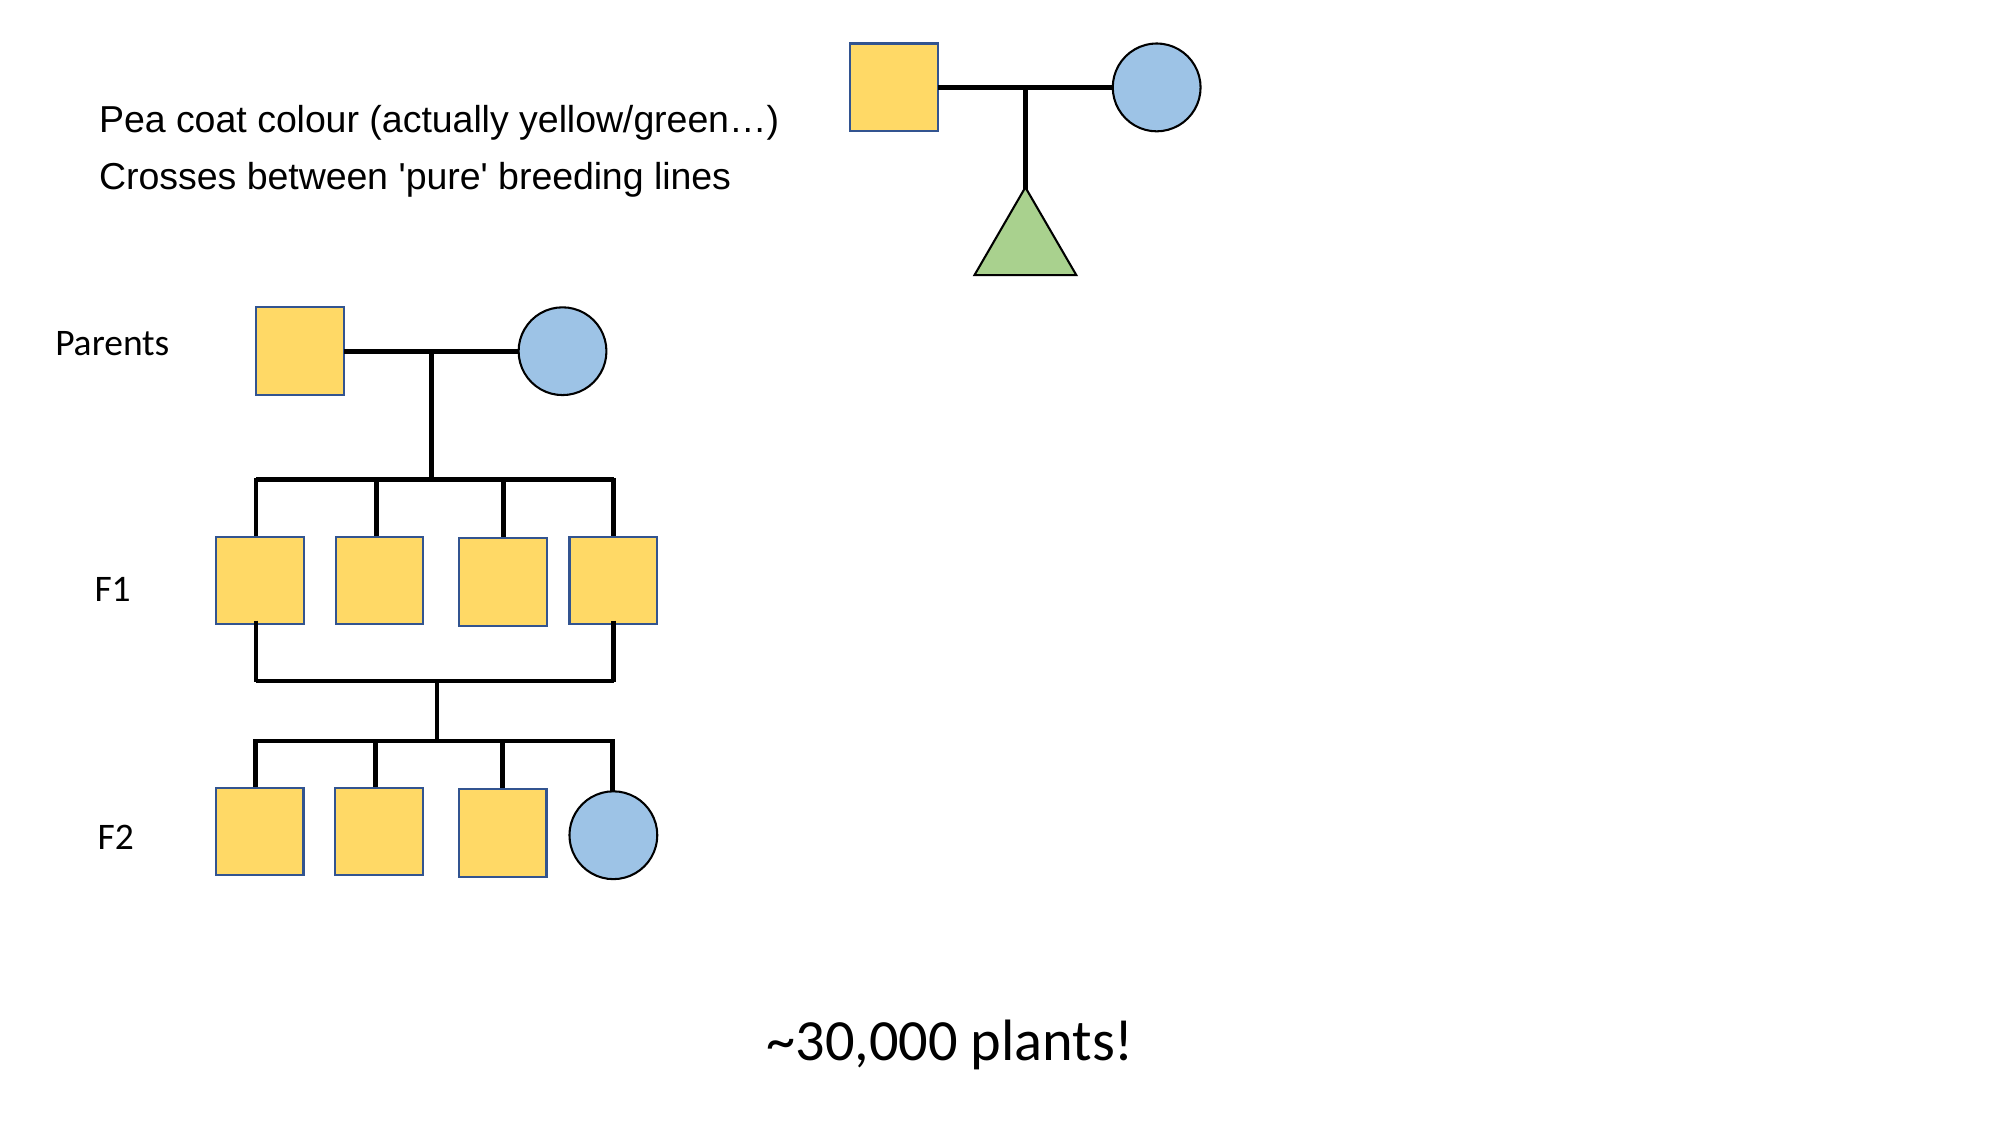

Pea coat colour (actually yellow/green…)
Crosses between 'pure' breeding lines

Parents

F1

F2
~30,000 plants!